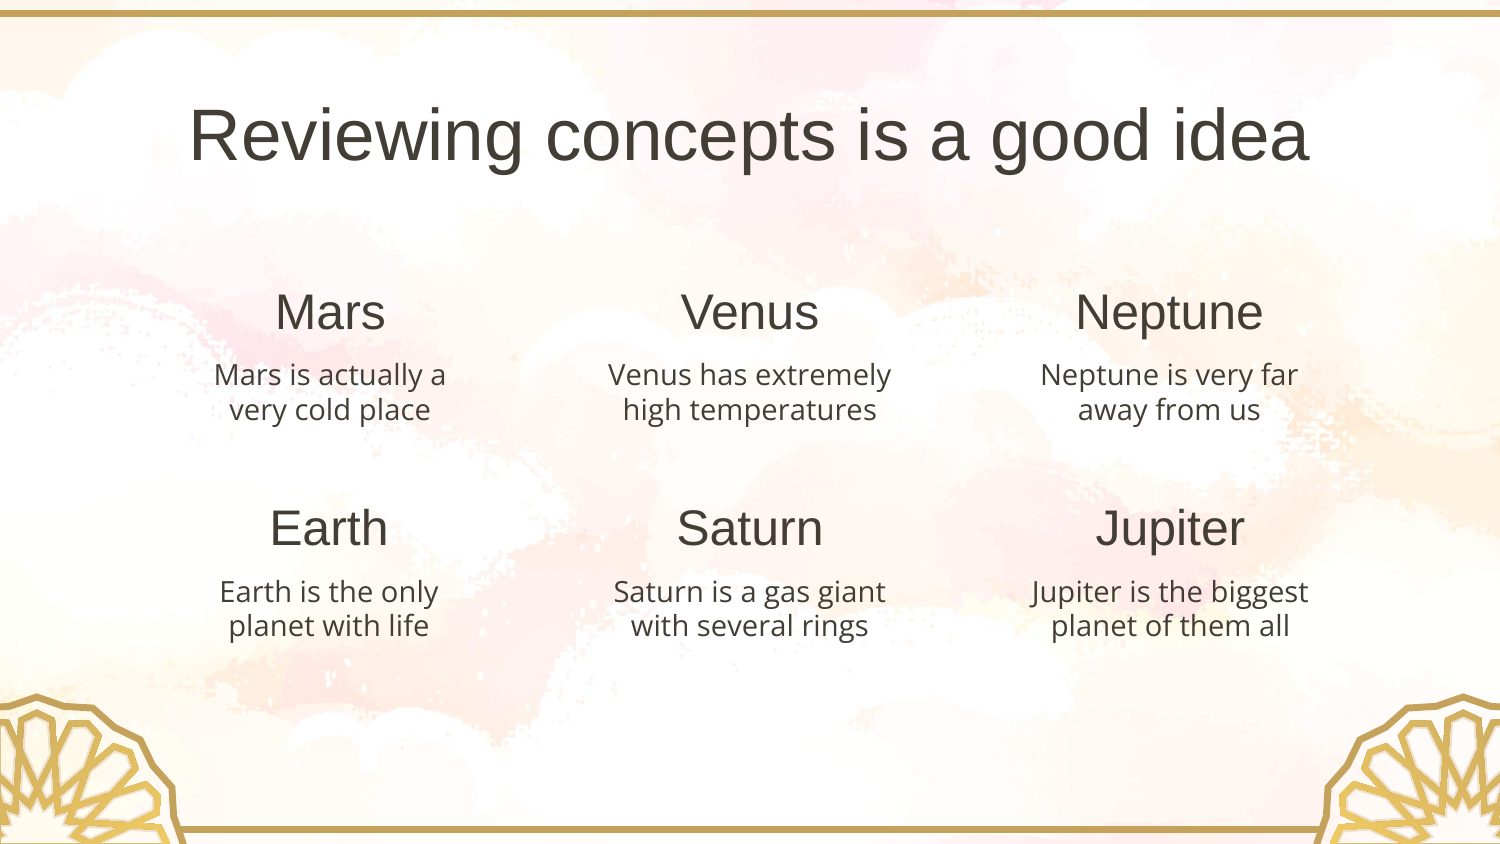

# Reviewing concepts is a good idea
Mars
Venus
Neptune
Mars is actually a very cold place
Venus has extremely high temperatures
Neptune is very far away from us
Earth
Saturn
Jupiter
Earth is the only planet with life
Saturn is a gas giant with several rings
Jupiter is the biggest planet of them all